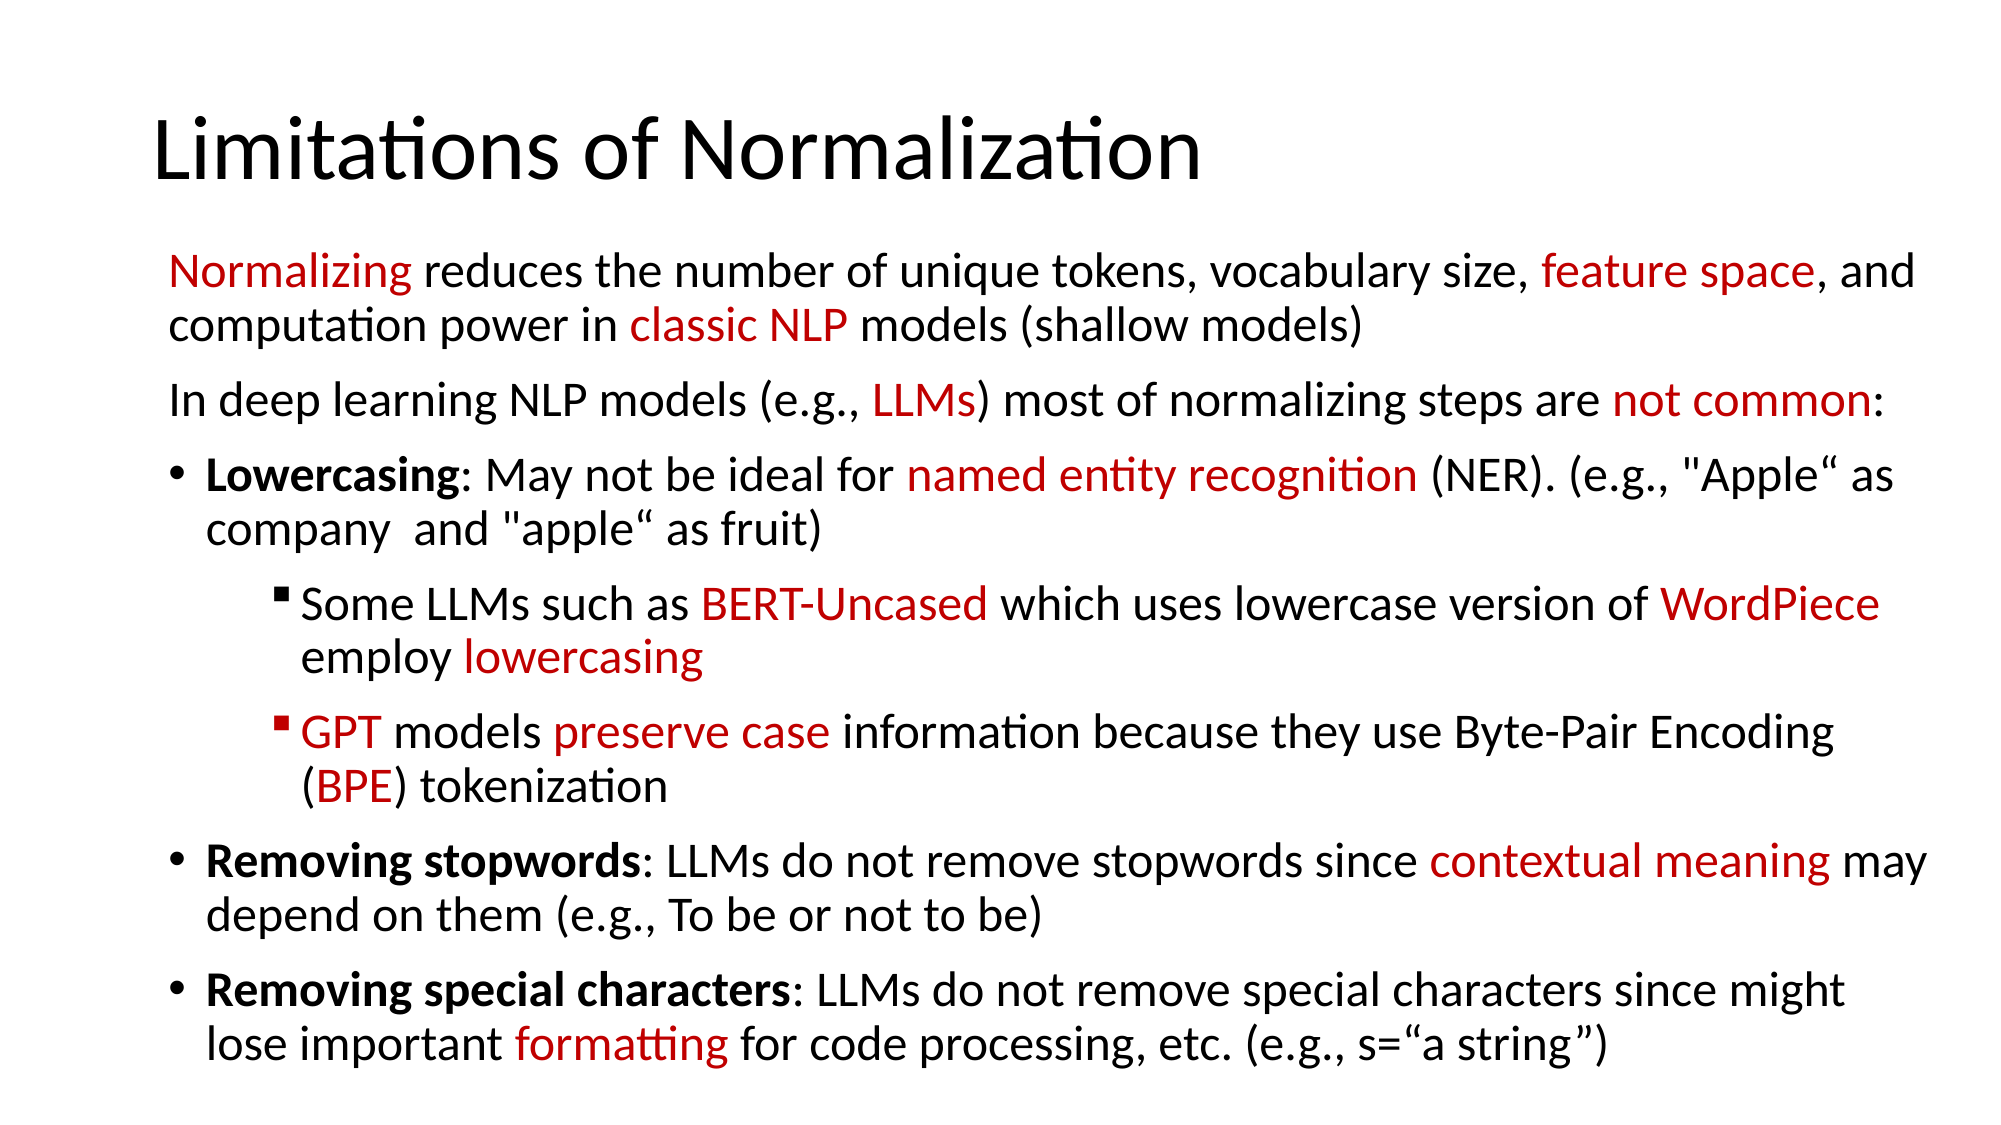

# Limitations of Normalization
Normalizing reduces the number of unique tokens, vocabulary size, feature space, and computation power in classic NLP models (shallow models)
In deep learning NLP models (e.g., LLMs) most of normalizing steps are not common:
Lowercasing: May not be ideal for named entity recognition (NER). (e.g., "Apple“ as company  and "apple“ as fruit)
Some LLMs such as BERT-Uncased which uses lowercase version of WordPiece employ lowercasing
GPT models preserve case information because they use Byte-Pair Encoding (BPE) tokenization
Removing stopwords: LLMs do not remove stopwords since contextual meaning may depend on them (e.g., To be or not to be)
Removing special characters: LLMs do not remove special characters since might lose important formatting for code processing, etc. (e.g., s=“a string”)